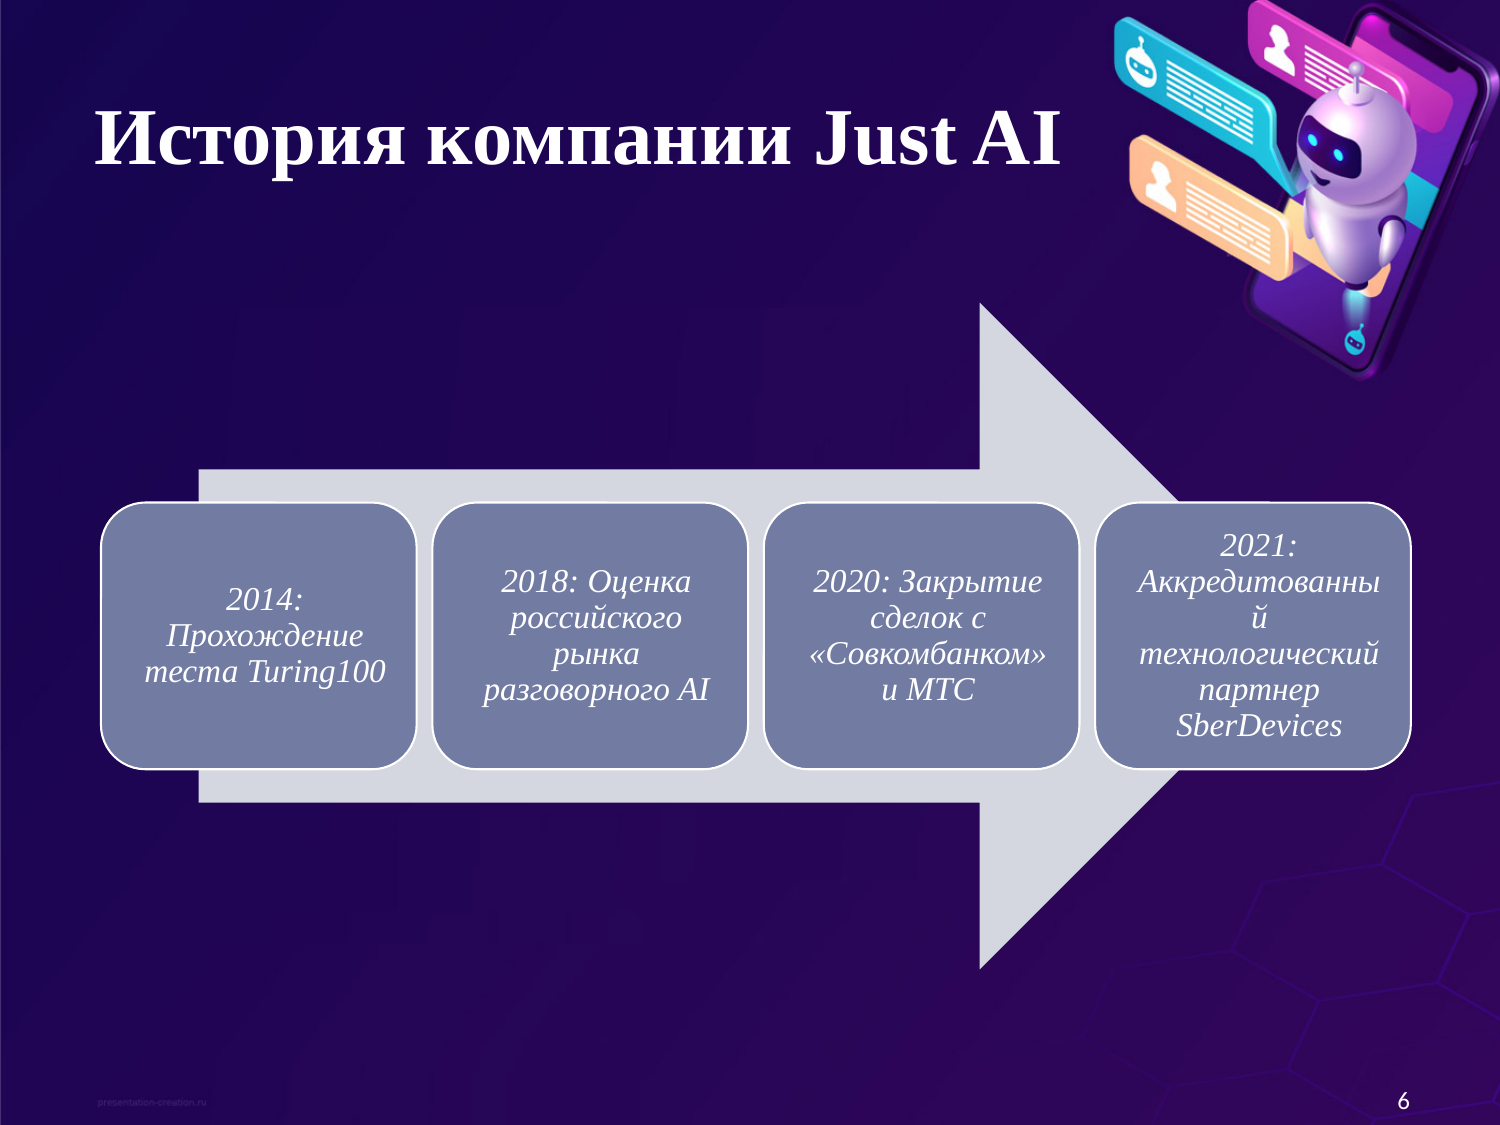

# История компании Just AI
2014: Прохождение теста Turing100
2018: Оценка российского рынка разговорного AI
2020: Закрытие сделок с «Совкомбанком» и МТС
2021: Аккредитованный технологический партнер SberDevices
6